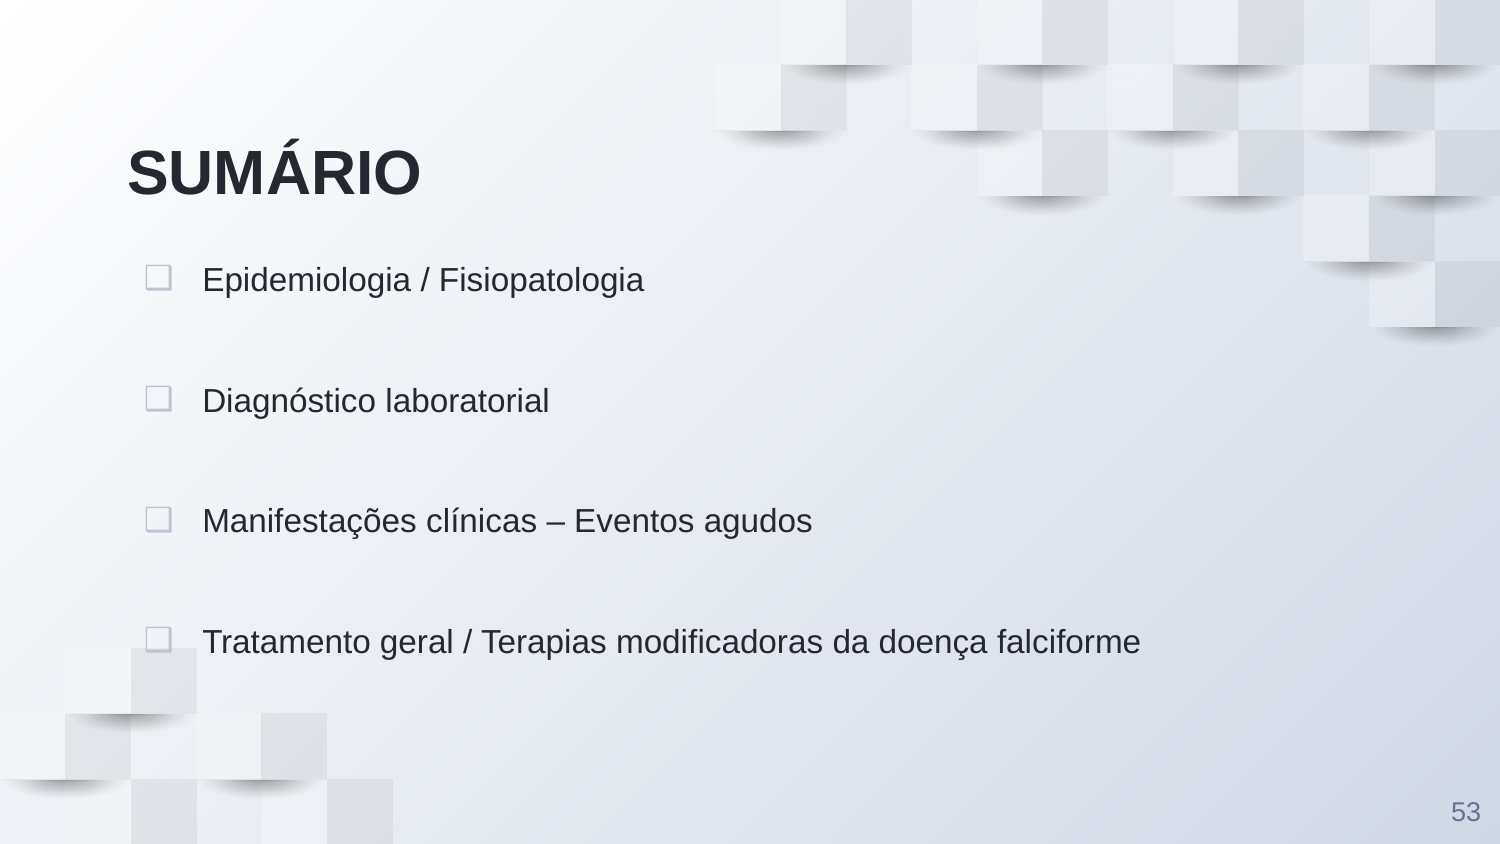

# SUMÁRIO
Epidemiologia / Fisiopatologia

Diagnóstico laboratorial

Manifestações clínicas – Eventos agudos

Tratamento geral / Terapias modificadoras da doença falciforme
53